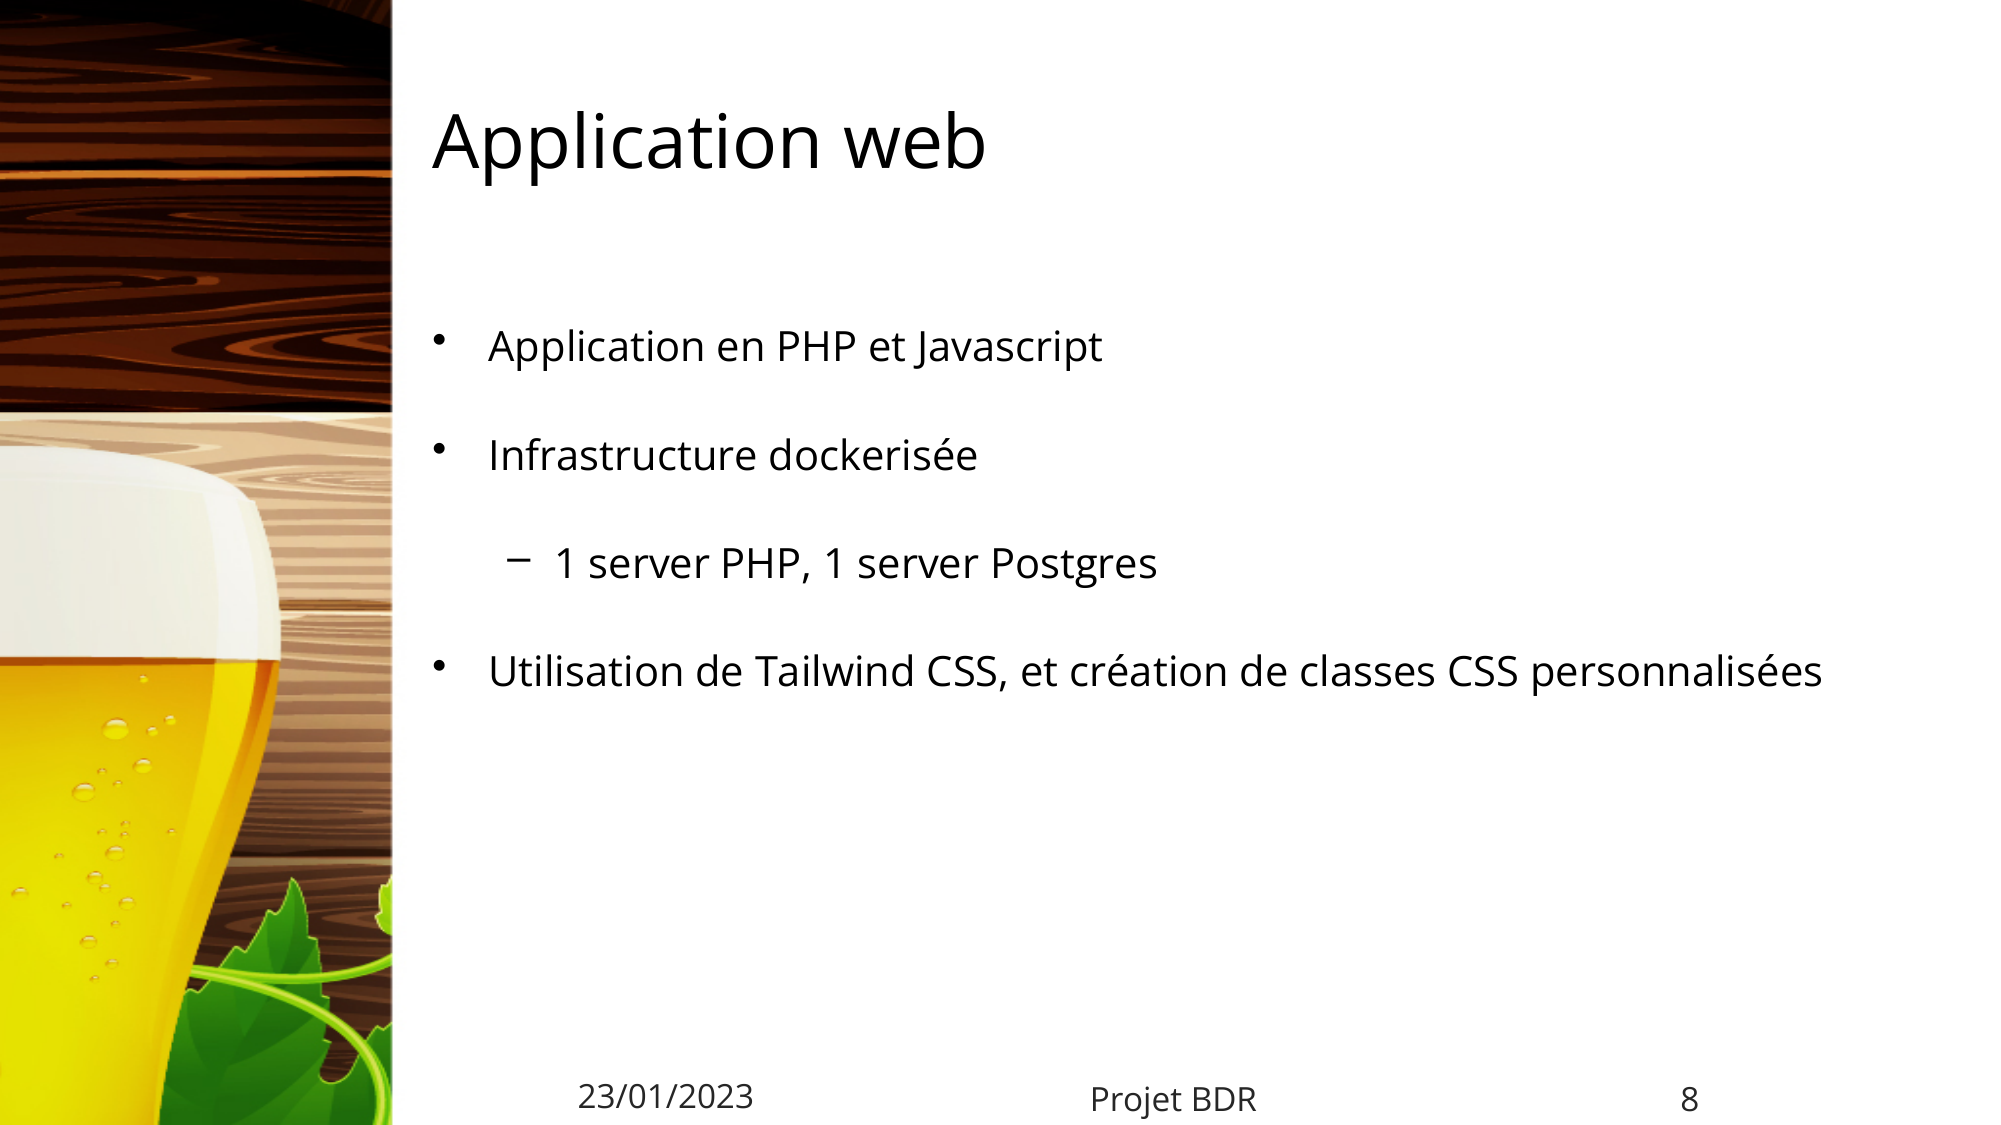

# Application web
Application en PHP et Javascript
Infrastructure dockerisée
1 server PHP, 1 server Postgres
Utilisation de Tailwind CSS, et création de classes CSS personnalisées
23/01/2023
8
Projet BDR